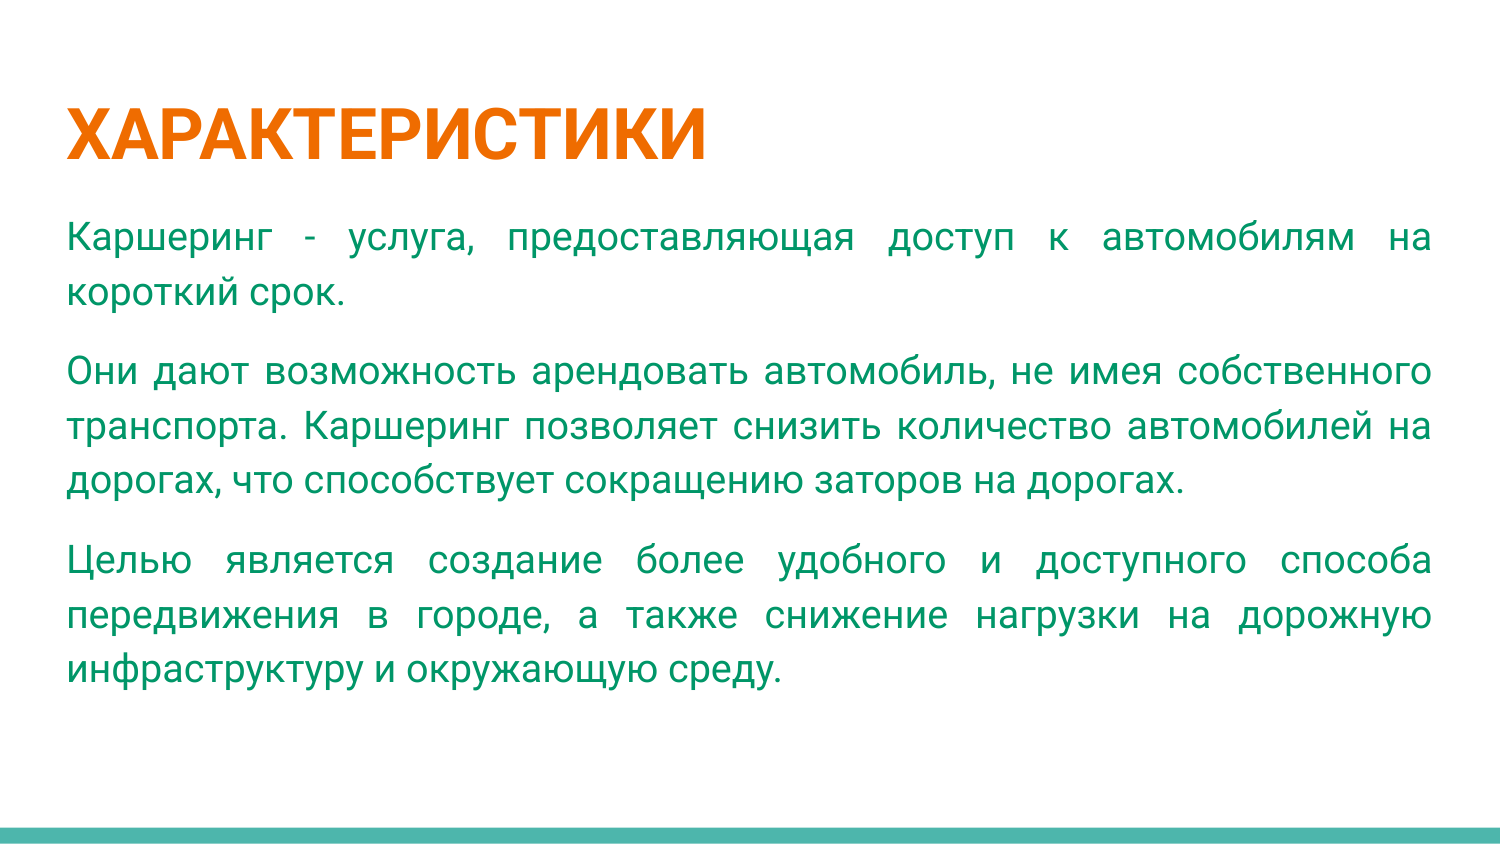

# ХАРАКТЕРИСТИКИ
Каршеринг - услуга, предоставляющая доступ к автомобилям на короткий срок.
Они дают возможность арендовать автомобиль, не имея собственного транспорта. Каршеринг позволяет снизить количество автомобилей на дорогах, что способствует сокращению заторов на дорогах.
Целью является создание более удобного и доступного способа передвижения в городе, а также снижение нагрузки на дорожную инфраструктуру и окружающую среду.